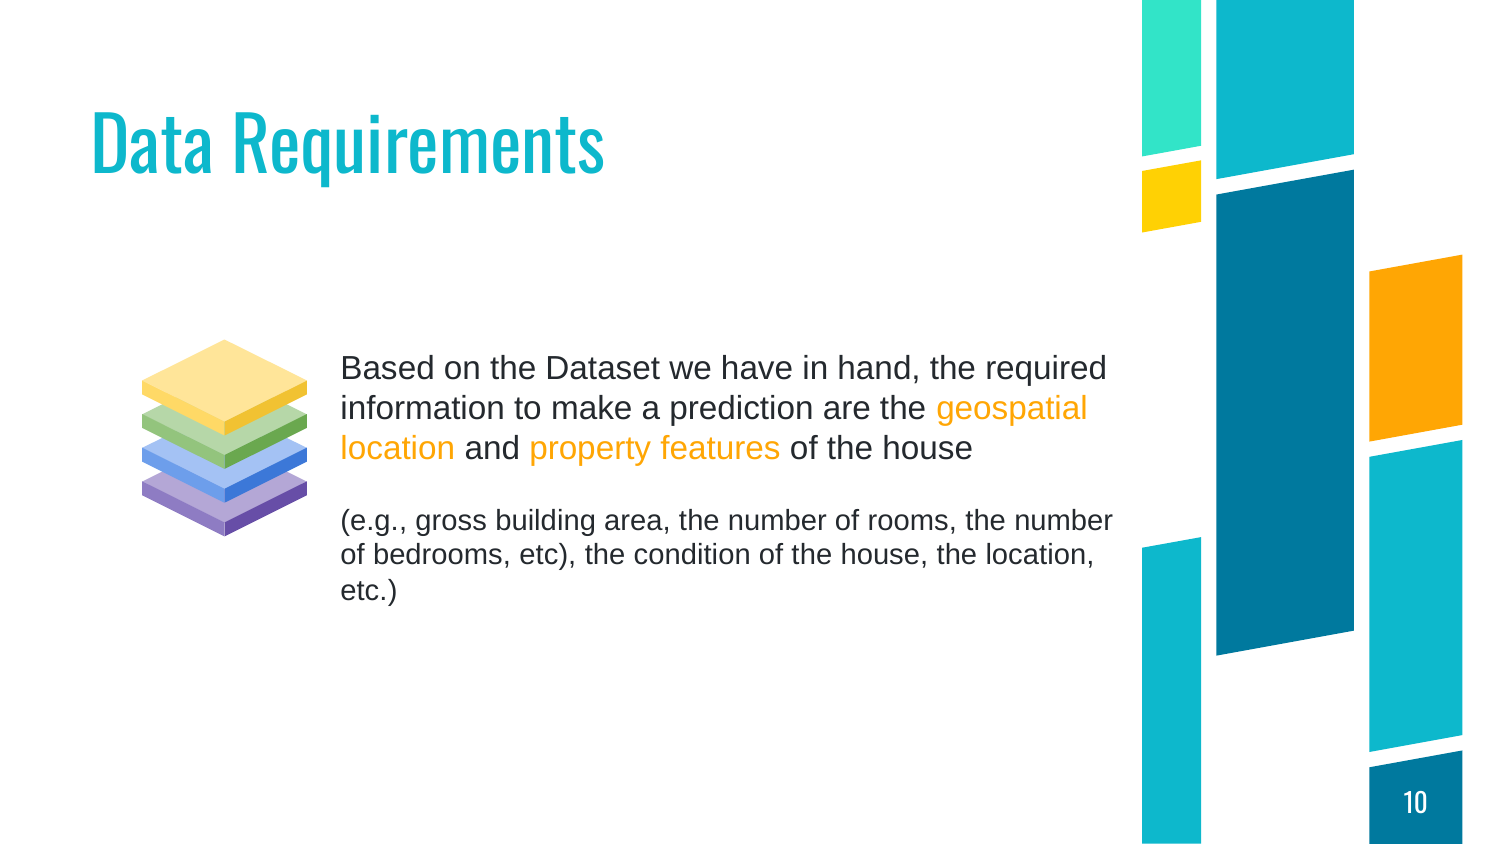

# Data Requirements
Based on the Dataset we have in hand, the required information to make a prediction are the geospatial location and property features of the house

(e.g., gross building area, the number of rooms, the number of bedrooms, etc), the condition of the house, the location, etc.)

10